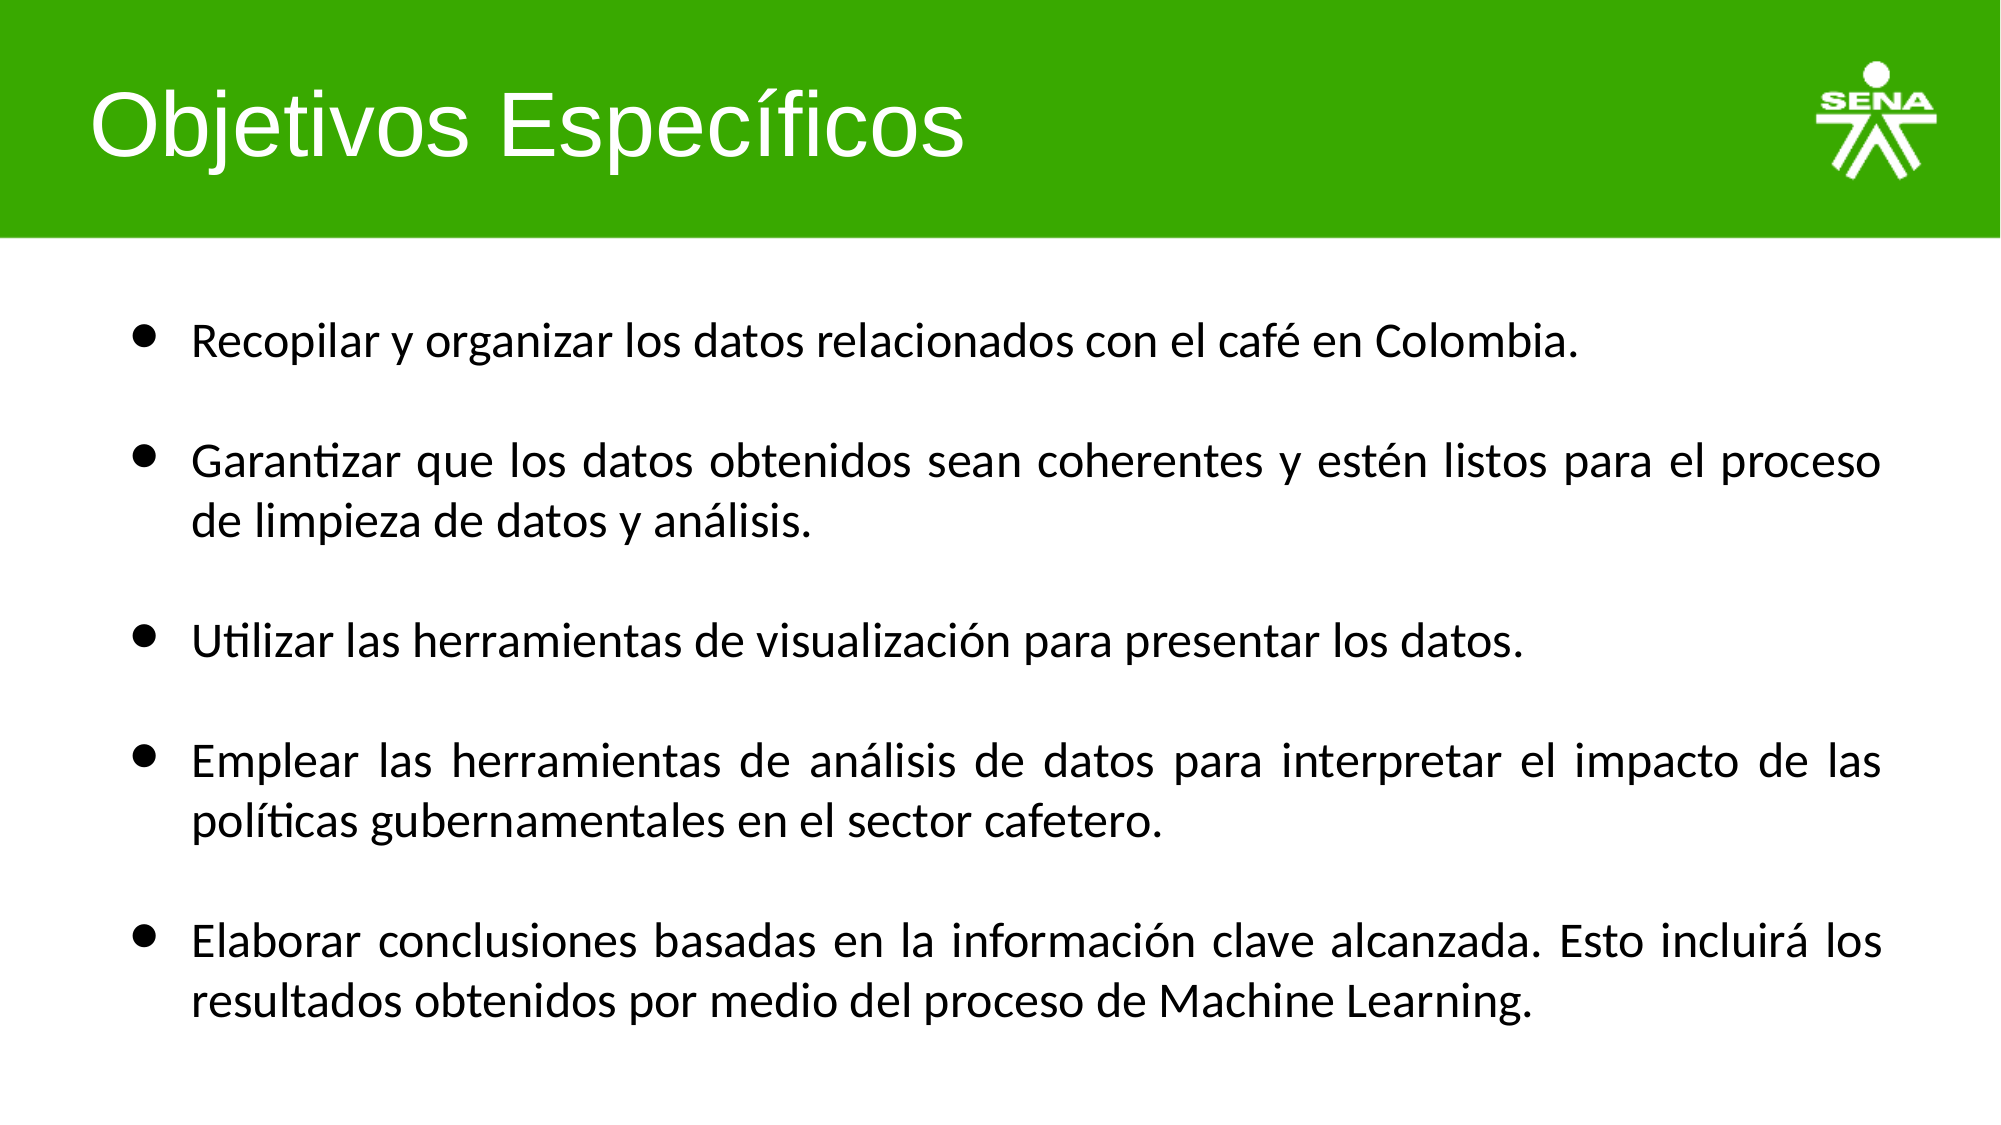

# Objetivos Específicos
Recopilar y organizar los datos relacionados con el café en Colombia.

Garantizar que los datos obtenidos sean coherentes y estén listos para el proceso de limpieza de datos y análisis.

Utilizar las herramientas de visualización para presentar los datos.

Emplear las herramientas de análisis de datos para interpretar el impacto de las políticas gubernamentales en el sector cafetero.

Elaborar conclusiones basadas en la información clave alcanzada. Esto incluirá los resultados obtenidos por medio del proceso de Machine Learning.